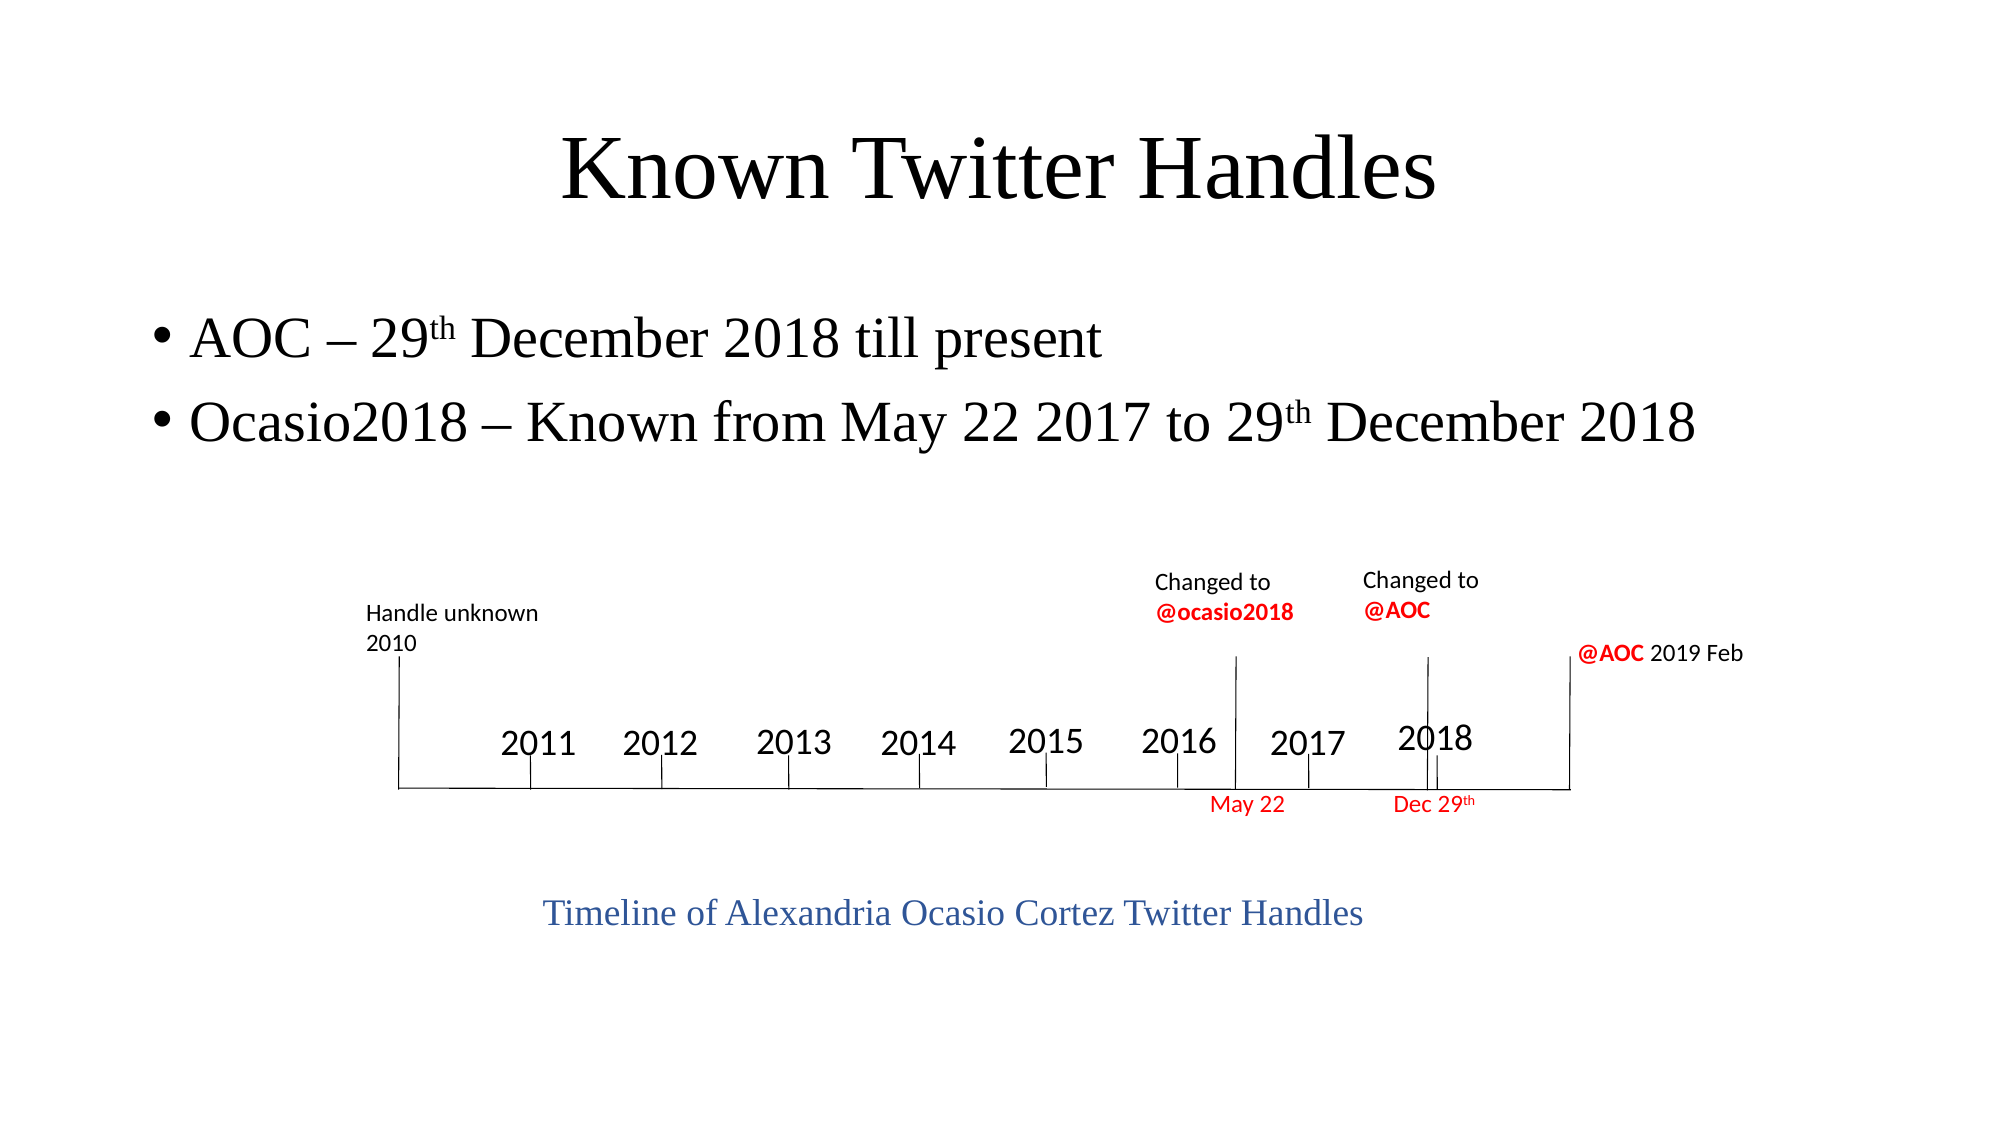

# Known Twitter Handles
AOC – 29th December 2018 till present
Ocasio2018 – Known from May 22 2017 to 29th December 2018
Changed to
@AOC
Changed to
@ocasio2018
Handle unknown
2010
@AOC 2019 Feb
2018
2015
2016
2013
2011
2012
2014
2017
May 22

Dec 29th

Timeline of Alexandria Ocasio Cortez Twitter Handles